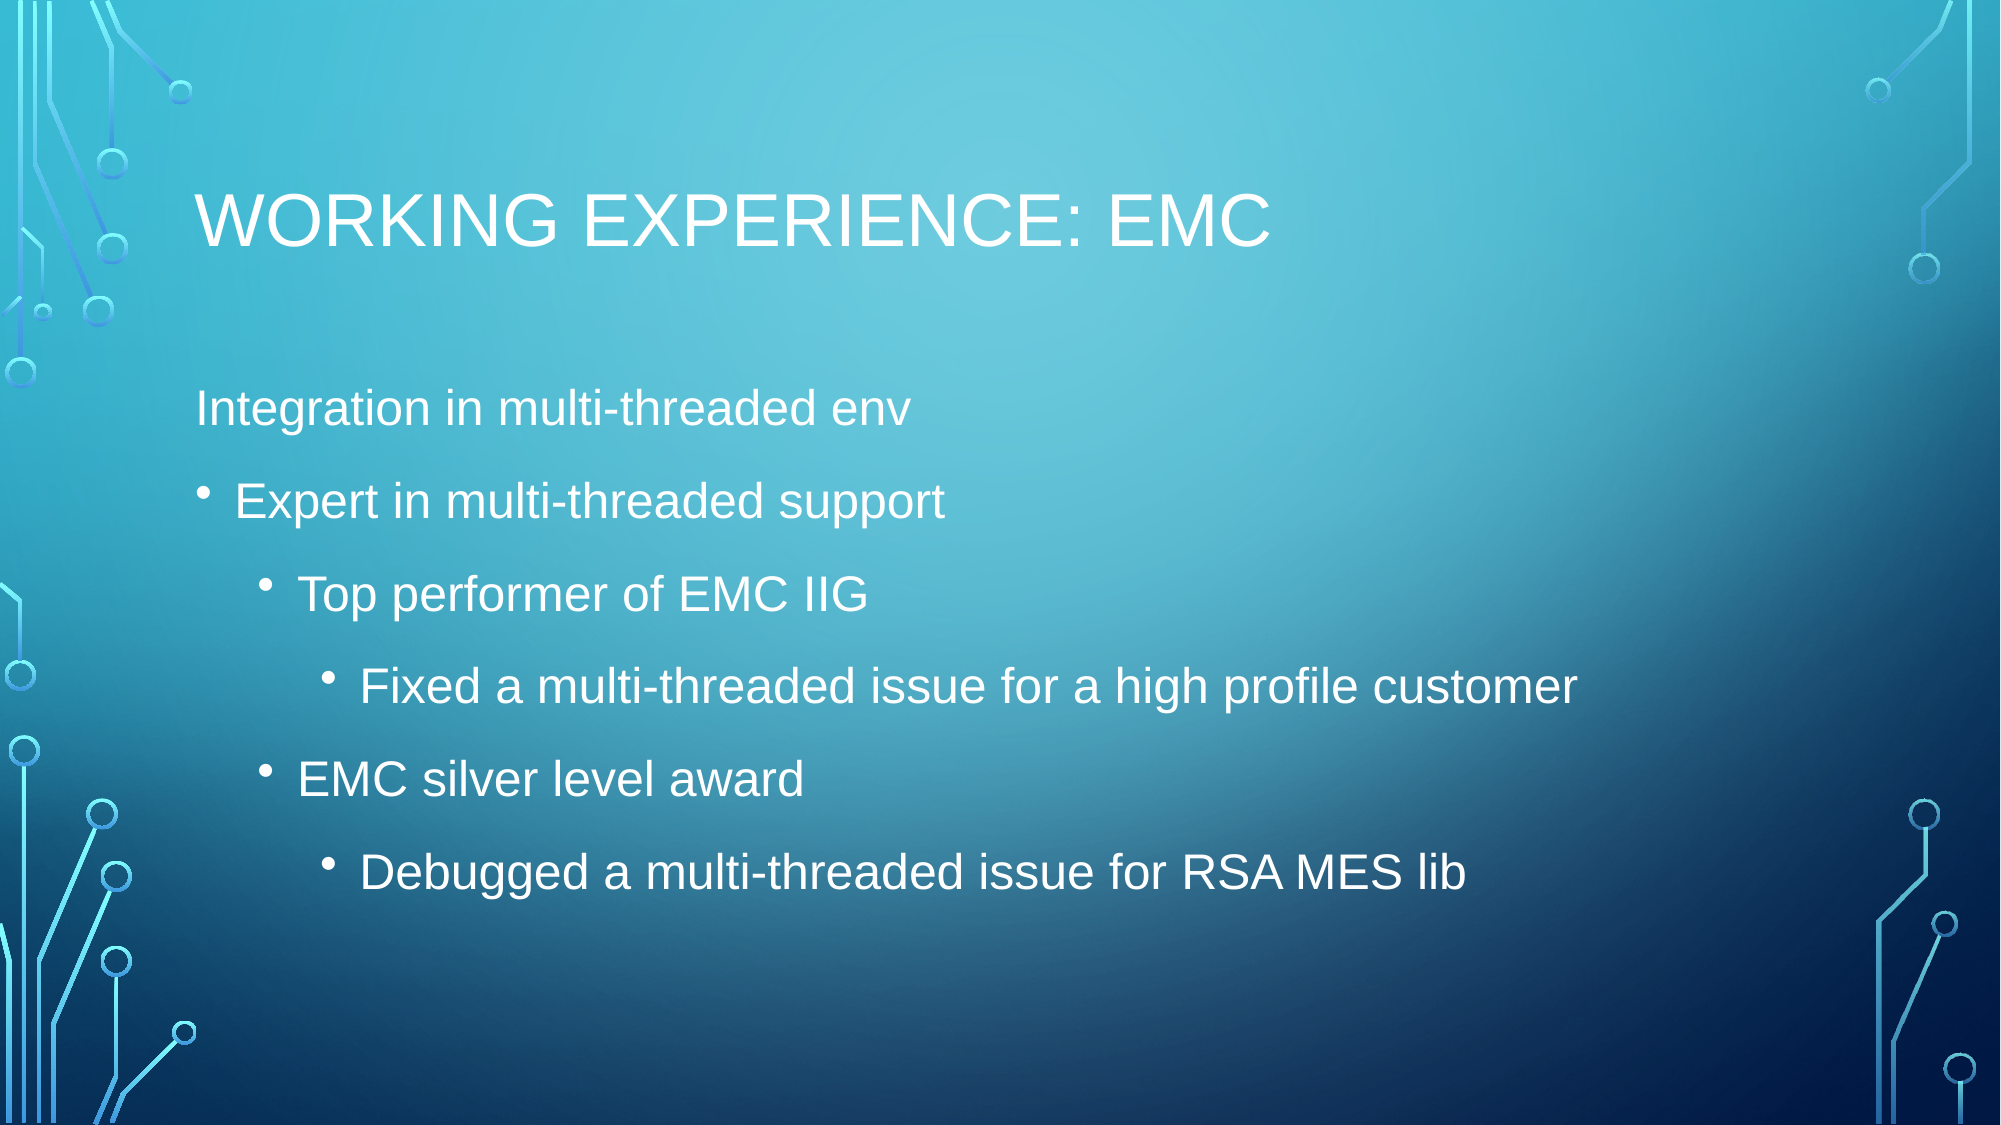

# Working experience: EMC
Integration in multi-threaded env
Expert in multi-threaded support
Top performer of EMC IIG
Fixed a multi-threaded issue for a high profile customer
EMC silver level award
Debugged a multi-threaded issue for RSA MES lib